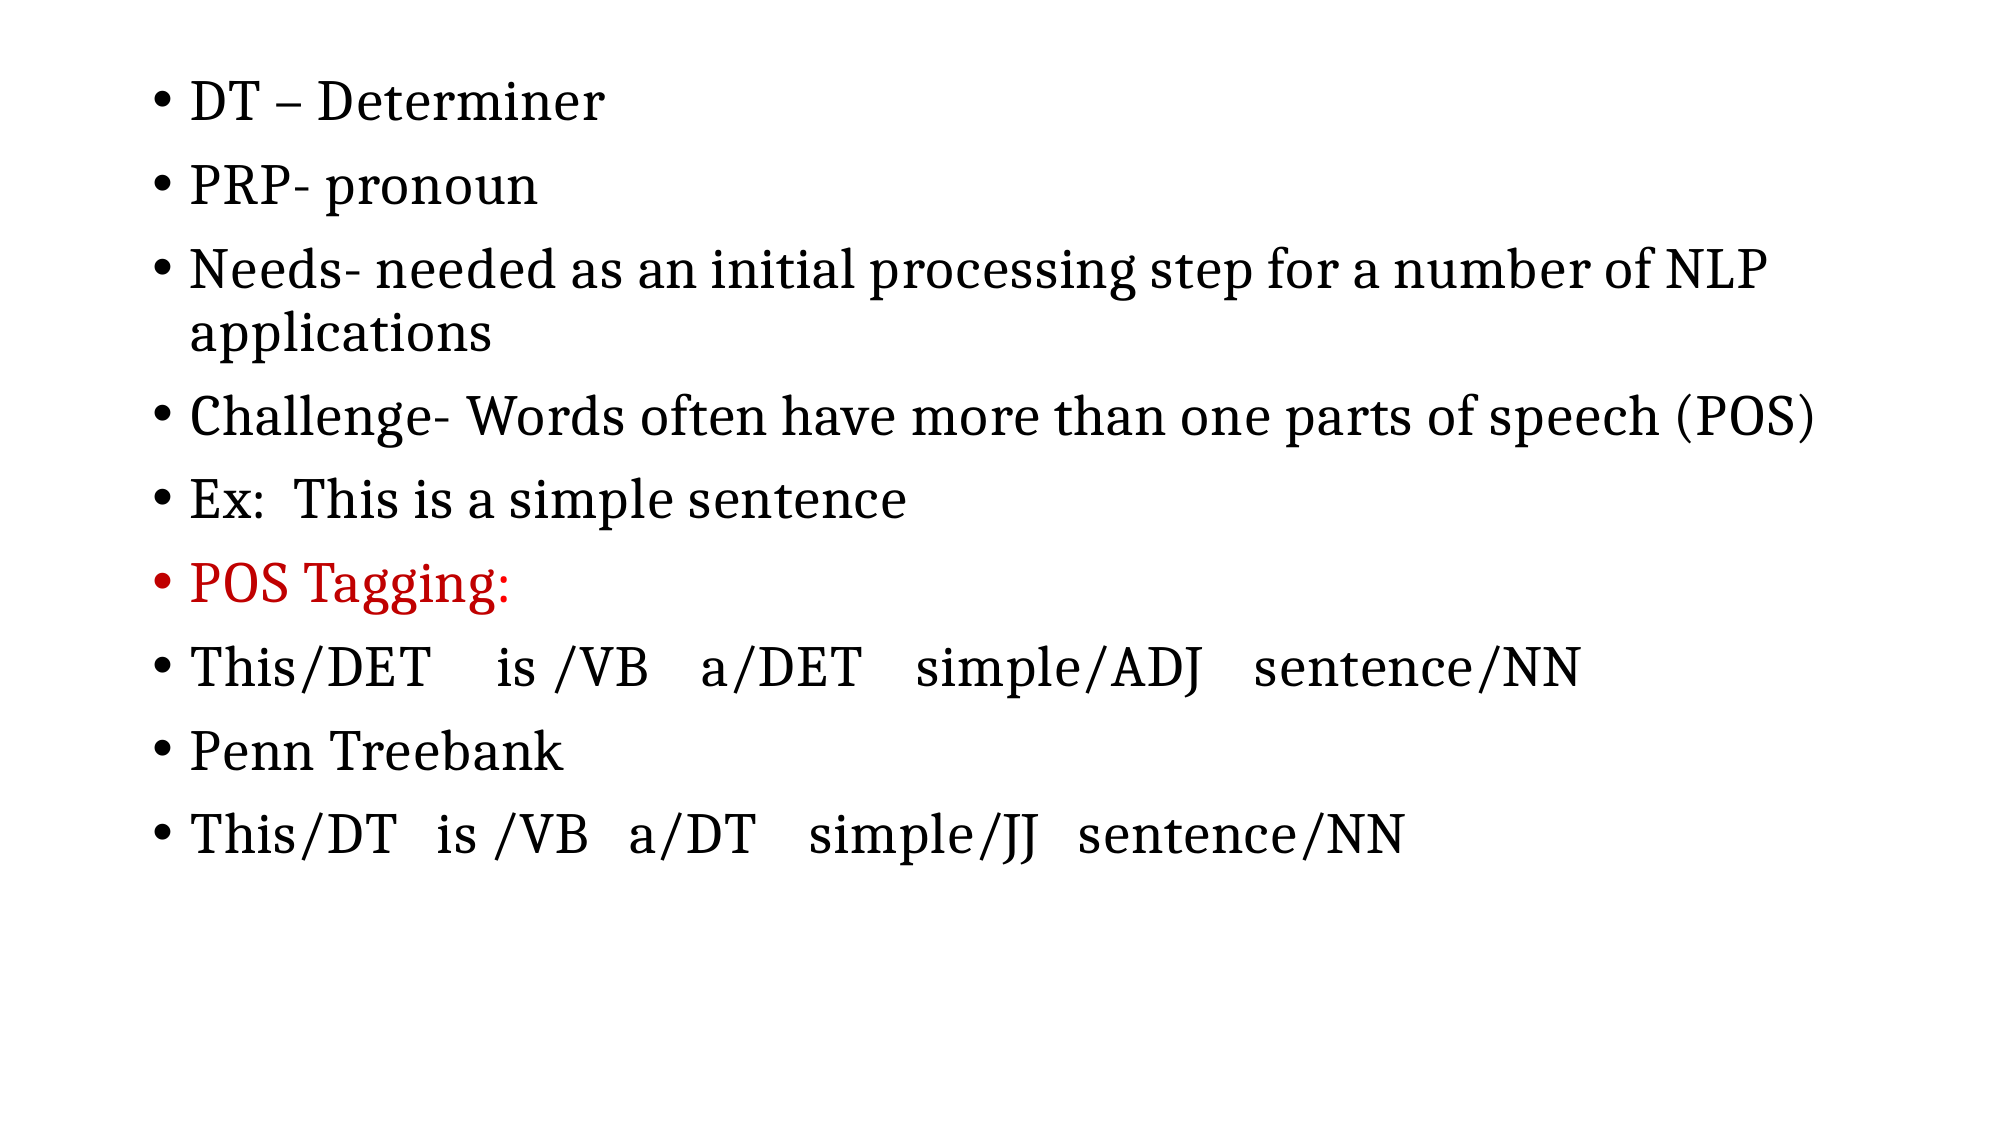

DT – Determiner
PRP- pronoun
Needs- needed as an initial processing step for a number of NLP applications
Challenge- Words often have more than one parts of speech (POS)
Ex:  This is a simple sentence
POS Tagging:
This/DET     is /VB    a/DET    simple/ADJ    sentence/NN
Penn Treebank
This/DT   is /VB   a/DT    simple/JJ   sentence/NN